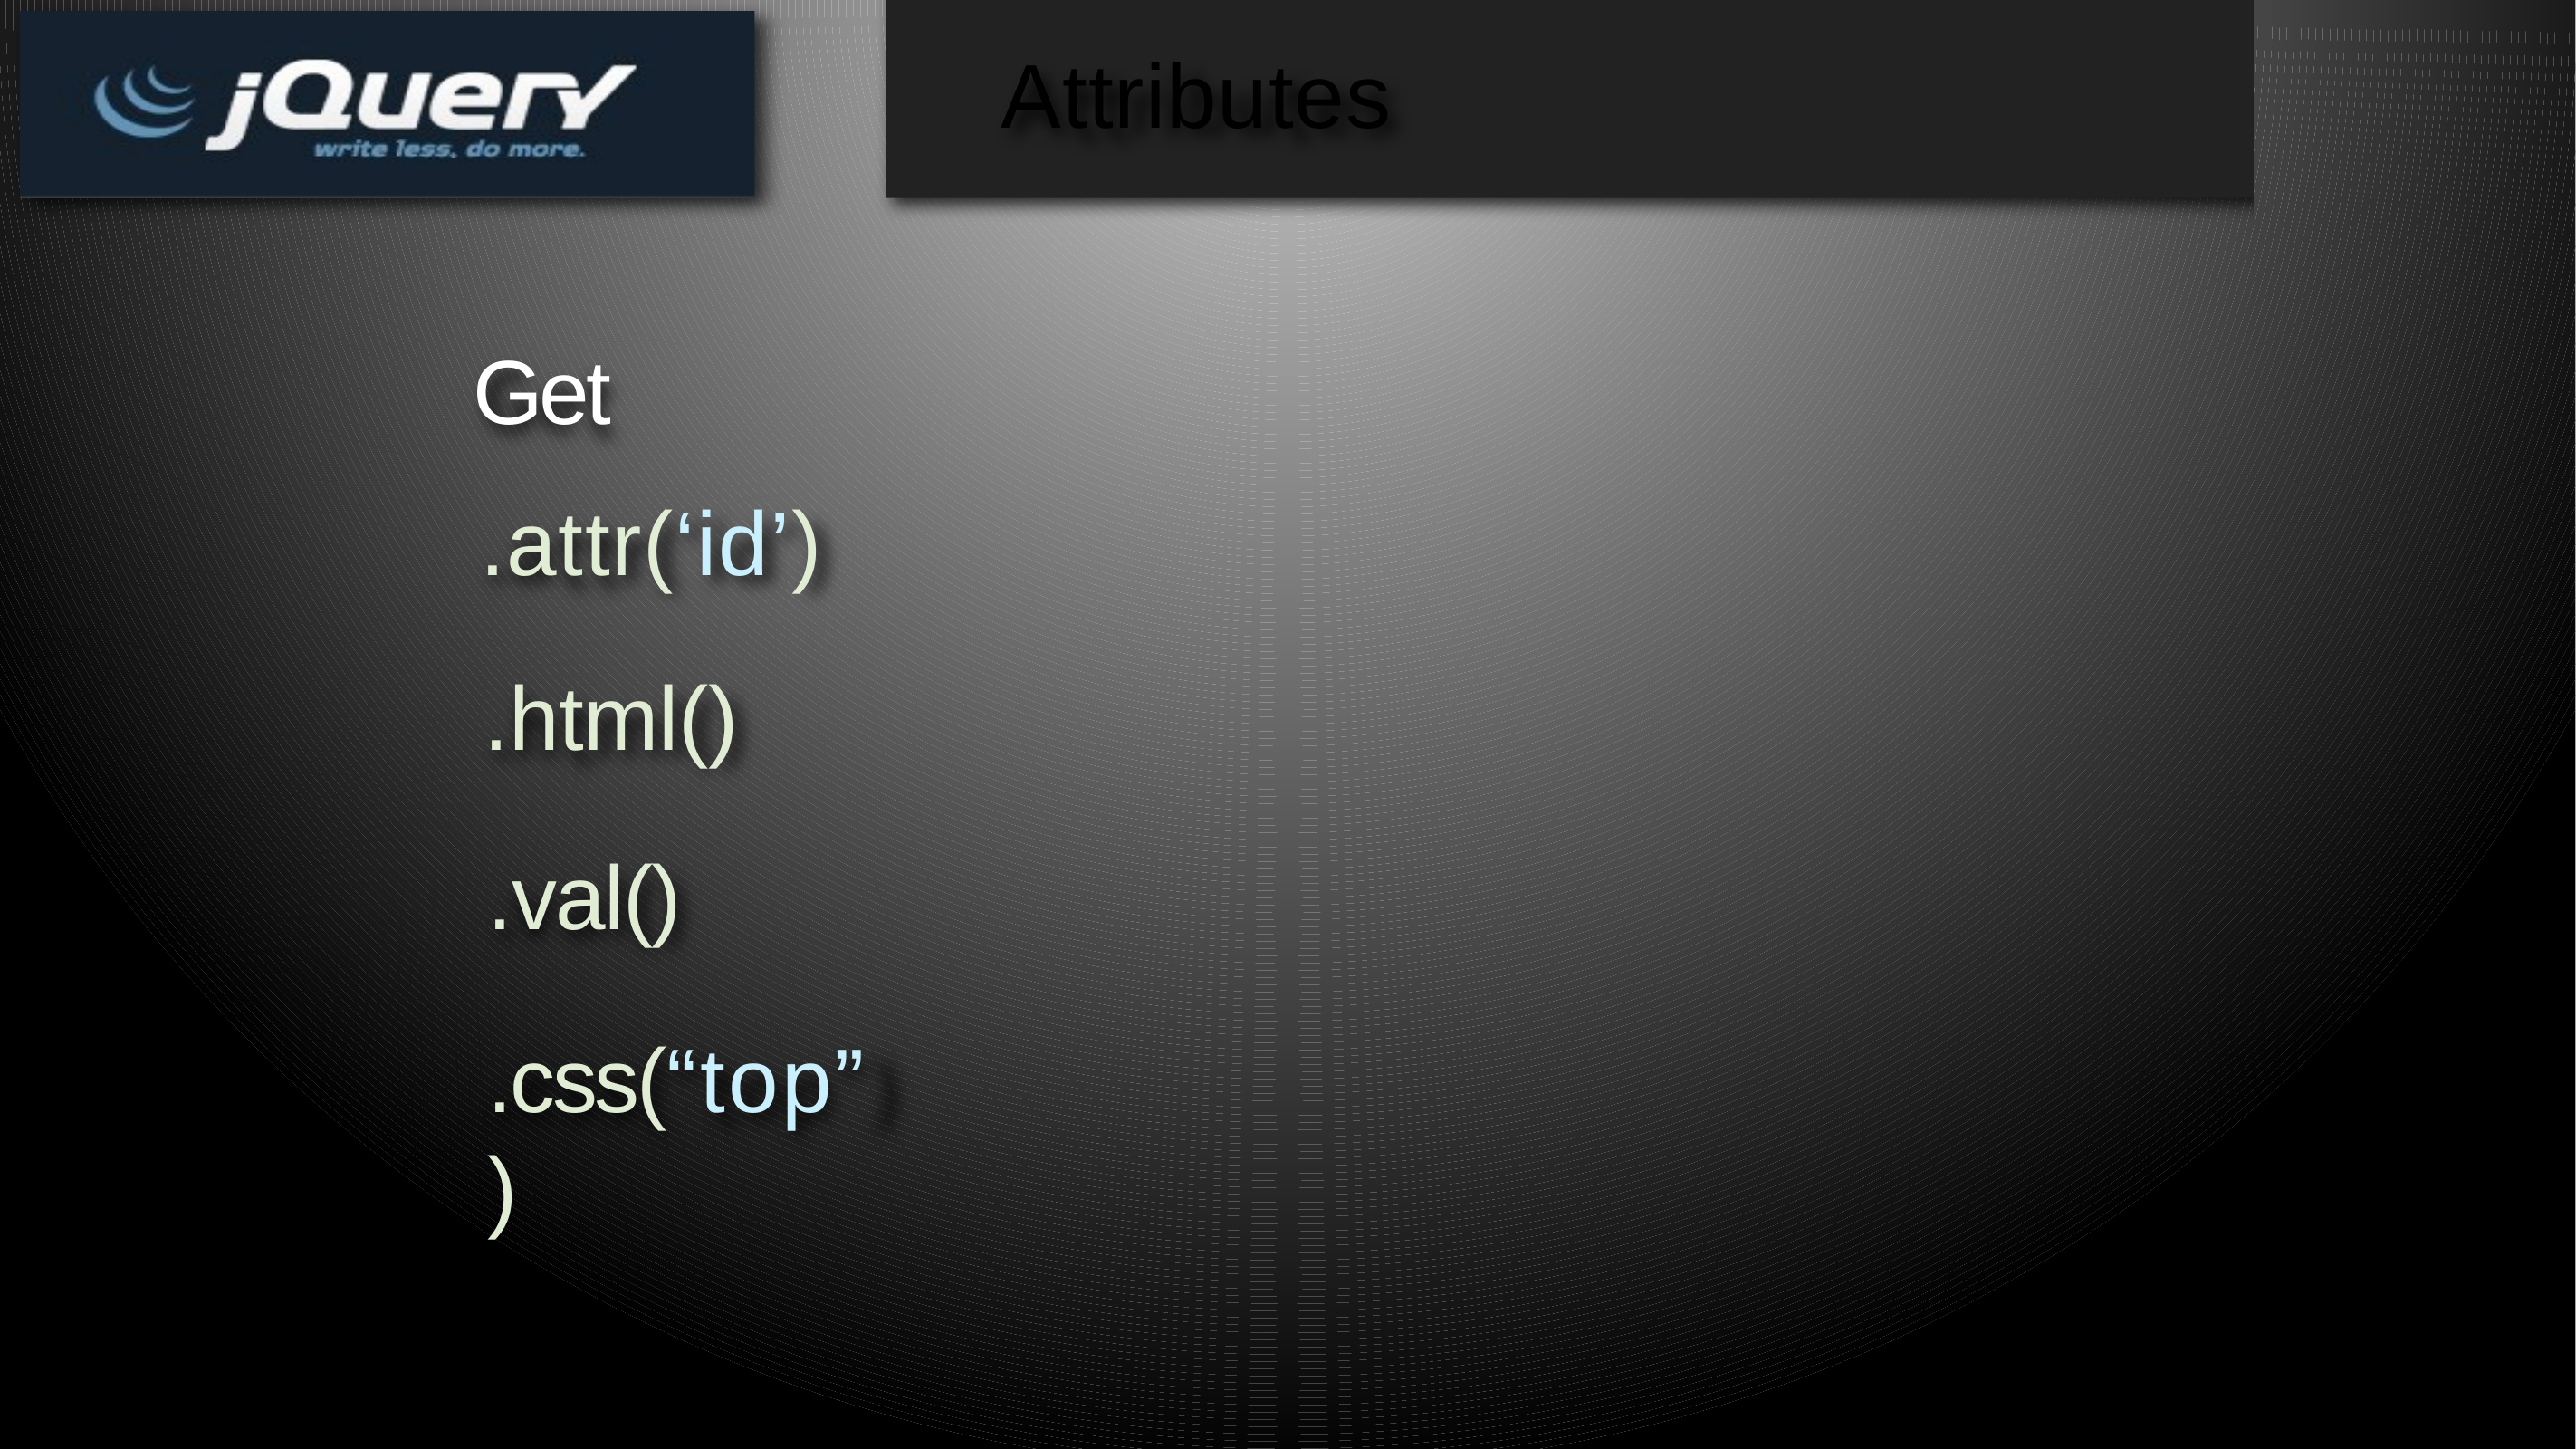

# Attributes

Get
.attr(‘id’)
.html()
.val()
.css(“top”)